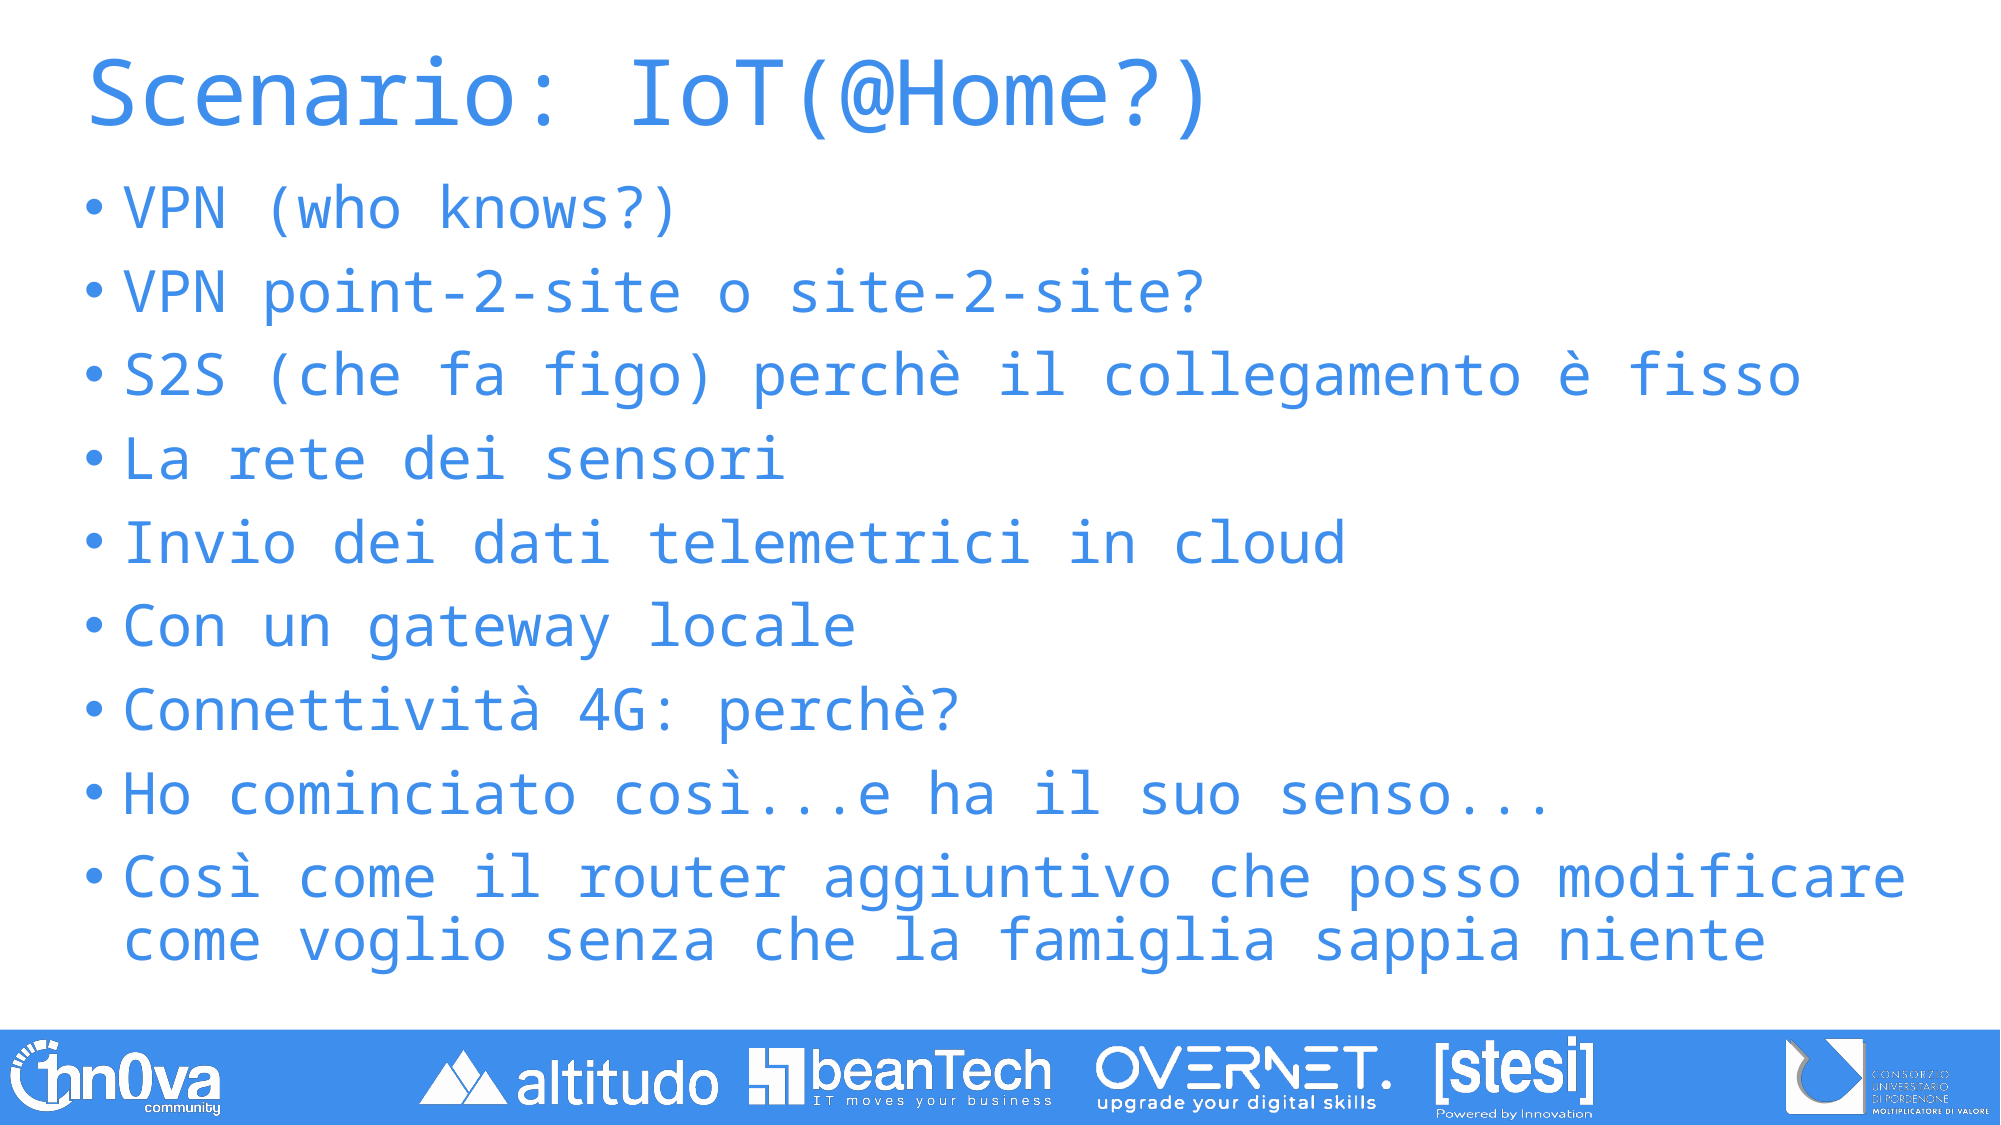

# Scenario: IoT(@Home?)
VPN (who knows?)
VPN point-2-site o site-2-site?
S2S (che fa figo) perchè il collegamento è fisso
La rete dei sensori
Invio dei dati telemetrici in cloud
Con un gateway locale
Connettività 4G: perchè?
Ho cominciato così...e ha il suo senso...
Così come il router aggiuntivo che posso modificare come voglio senza che la famiglia sappia niente